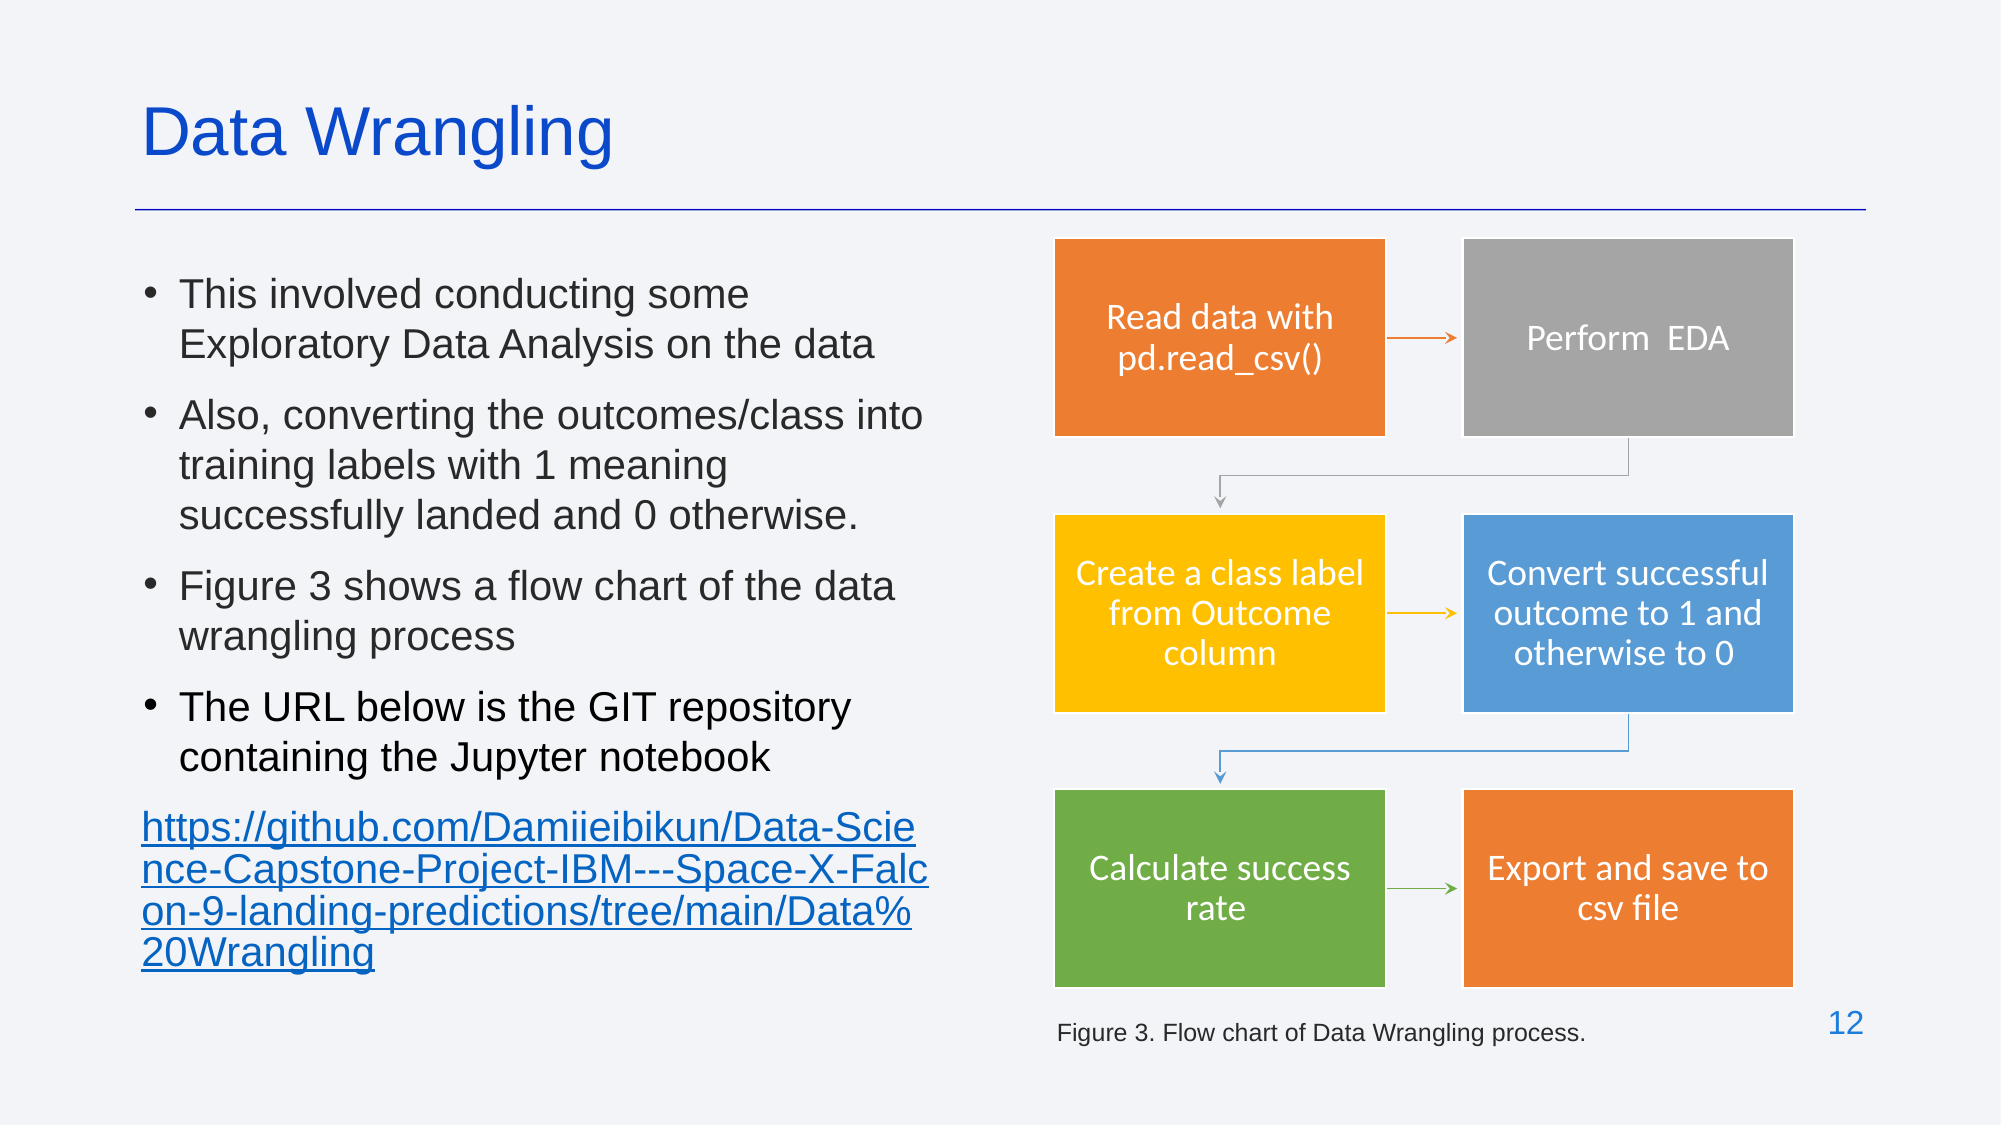

Data Wrangling

Read data with pd.read_csv()

Perform  EDA

Create a class label from Outcome column

Convert successful outcome to 1 and otherwise to 0

Calculate success rate

Export and save to csv file

This involved conducting some Exploratory Data Analysis on the data
Also, converting the outcomes/class into training labels with 1 meaning successfully landed and 0 otherwise.
Figure 3 shows a flow chart of the data wrangling process
The URL below is the GIT repository containing the Jupyter notebook
https://github.com/Damiieibikun/Data-Science-Capstone-Project-IBM---Space-X-Falcon-9-landing-predictions/tree/main/Data%20Wrangling

12
Figure 3. Flow chart of Data Wrangling process.